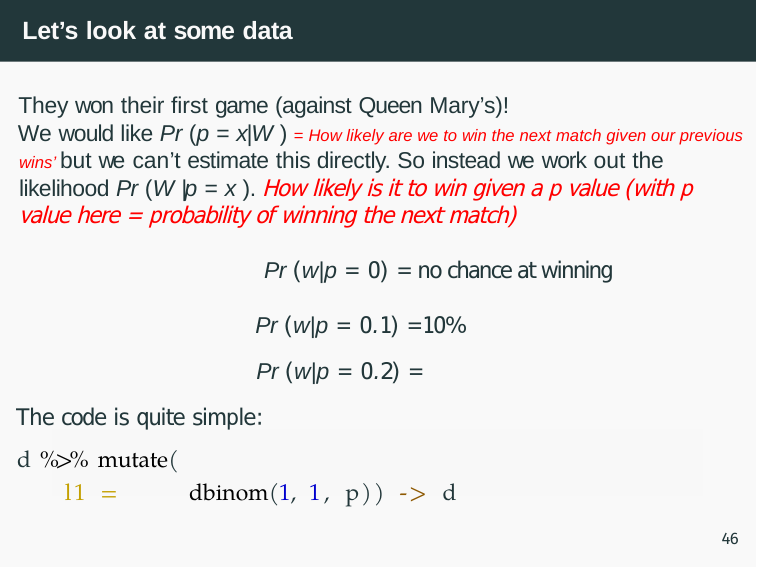

# Let’s look at some data
They won their first game (against Queen Mary’s)!
We would like Pr (p = x|W ) = How likely are we to win the next match given our previous wins’ but we can’t estimate this directly. So instead we work out the likelihood Pr (W |p = x ). How likely is it to win given a p value (with p value here = probability of winning the next match)
Pr (w|p = 0) = no chance at winning
Pr (w|p = 0.1) =10%
Pr (w|p = 0.2) =
The code is quite simple:
d %>% mutate(
l1 =	dbinom(1, 1, p)) -> d

46